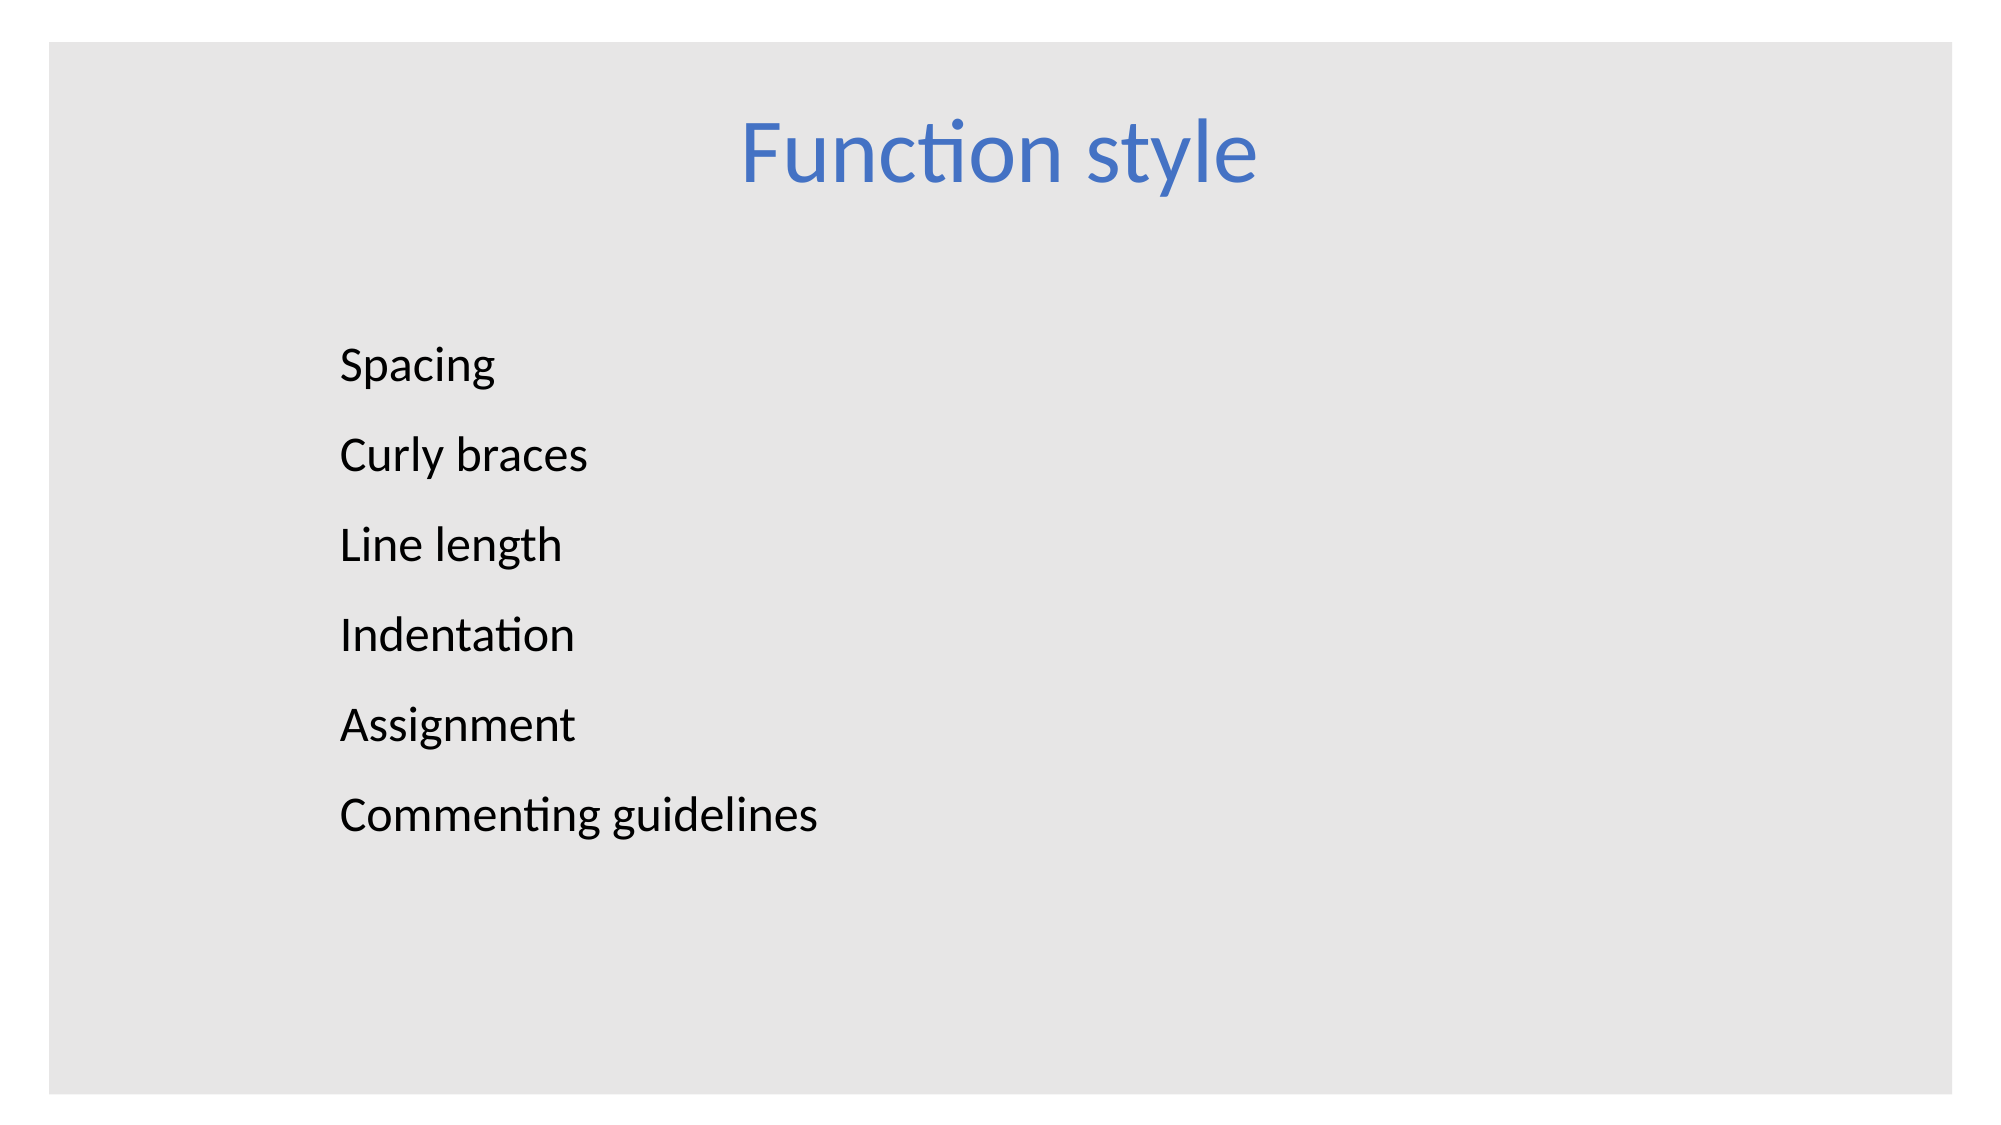

# Function style
Spacing
Curly braces
Line length
Indentation
Assignment
Commenting guidelines